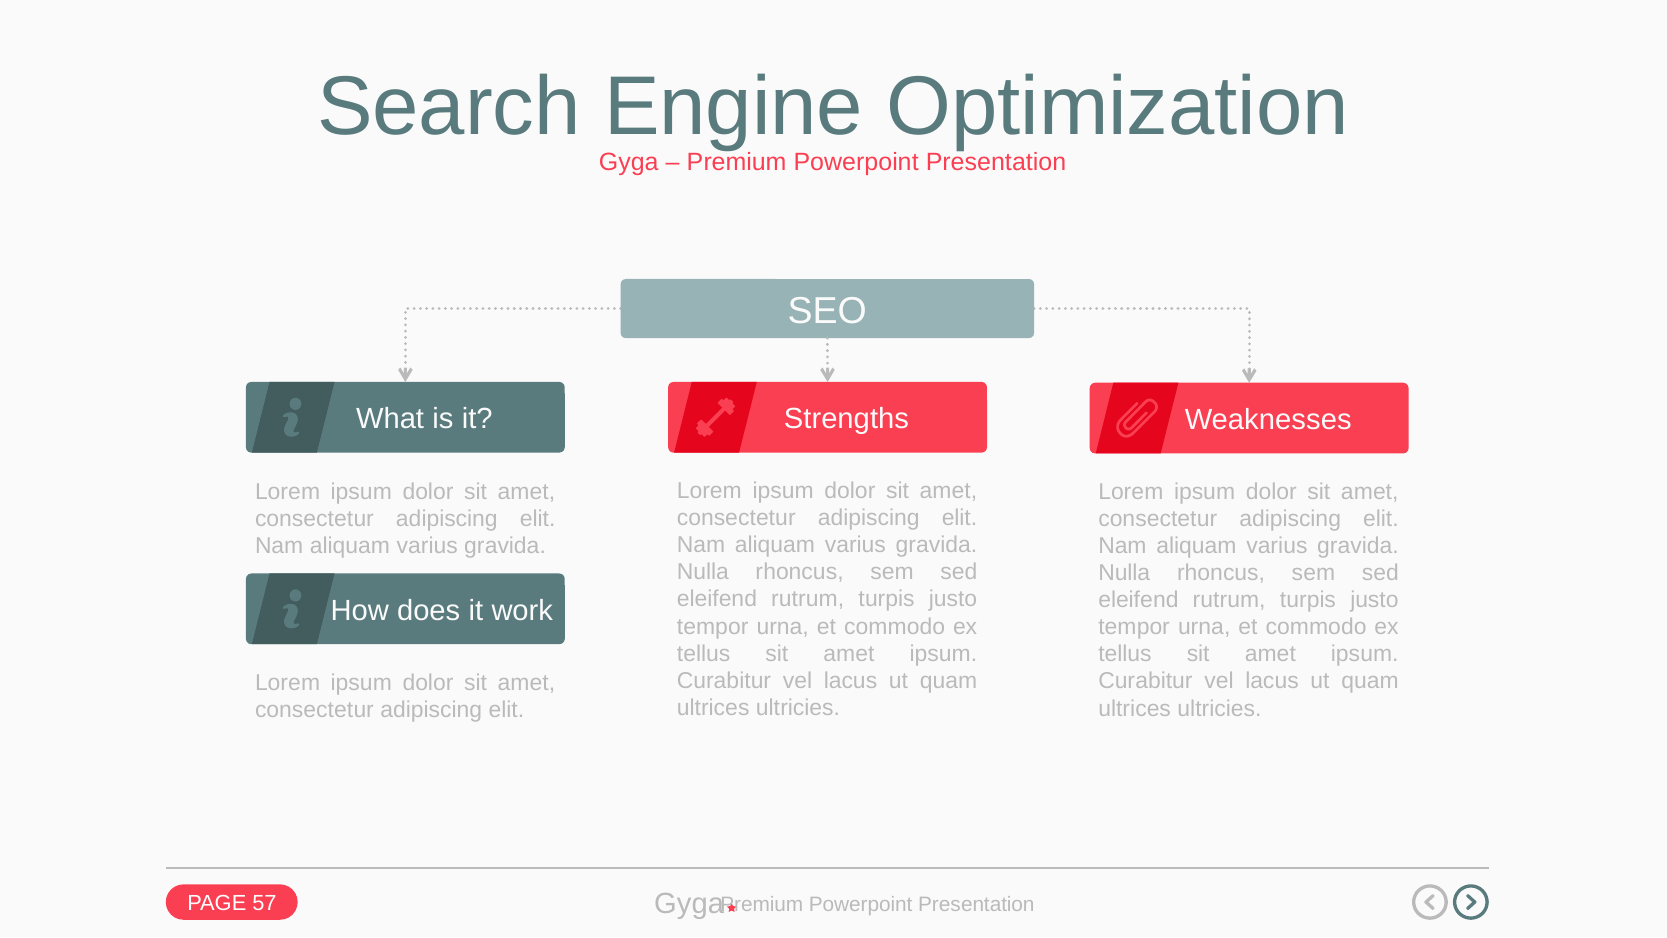

Search Engine Optimization
Gyga – Premium Powerpoint Presentation
SEO
What is it?

Strengths

Weaknesses

Lorem ipsum dolor sit amet, consectetur adipiscing elit. Nam aliquam varius gravida. Nulla rhoncus, sem sed eleifend rutrum, turpis justo tempor urna, et commodo ex tellus sit amet ipsum. Curabitur vel lacus ut quam ultrices ultricies.
Lorem ipsum dolor sit amet, consectetur adipiscing elit. Nam aliquam varius gravida. Nulla rhoncus, sem sed eleifend rutrum, turpis justo tempor urna, et commodo ex tellus sit amet ipsum. Curabitur vel lacus ut quam ultrices ultricies.
Lorem ipsum dolor sit amet, consectetur adipiscing elit. Nam aliquam varius gravida.
How does it work

Lorem ipsum dolor sit amet, consectetur adipiscing elit.